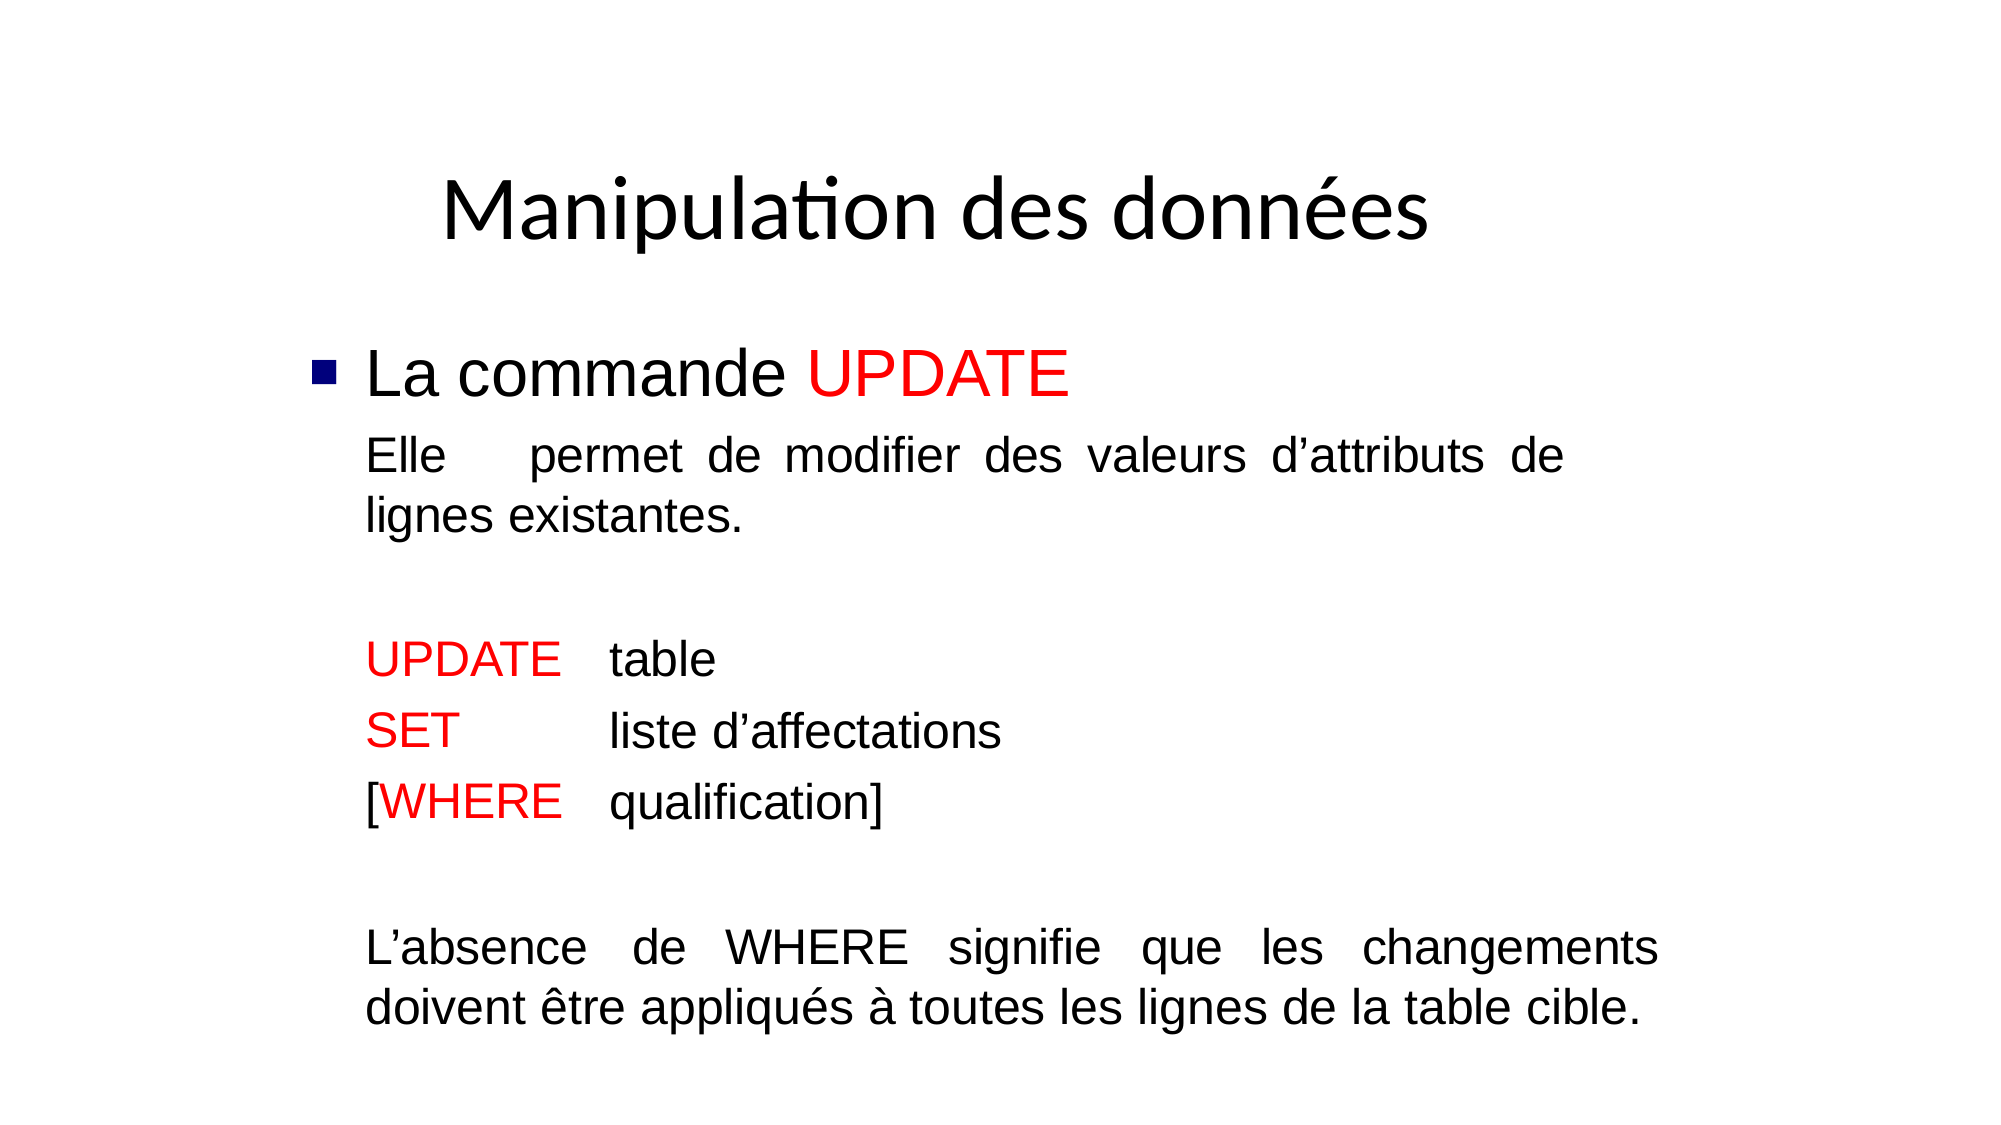

# Manipulation des données
La commande UPDATE
Elle	permet	de	modifier	des	valeurs	d’attributs	de	lignes existantes.
UPDATE SET [WHERE
table
liste d’affectations qualification]
L’absence	de	WHERE	signifie	que	les	changements doivent être appliqués à toutes les lignes de la table cible.